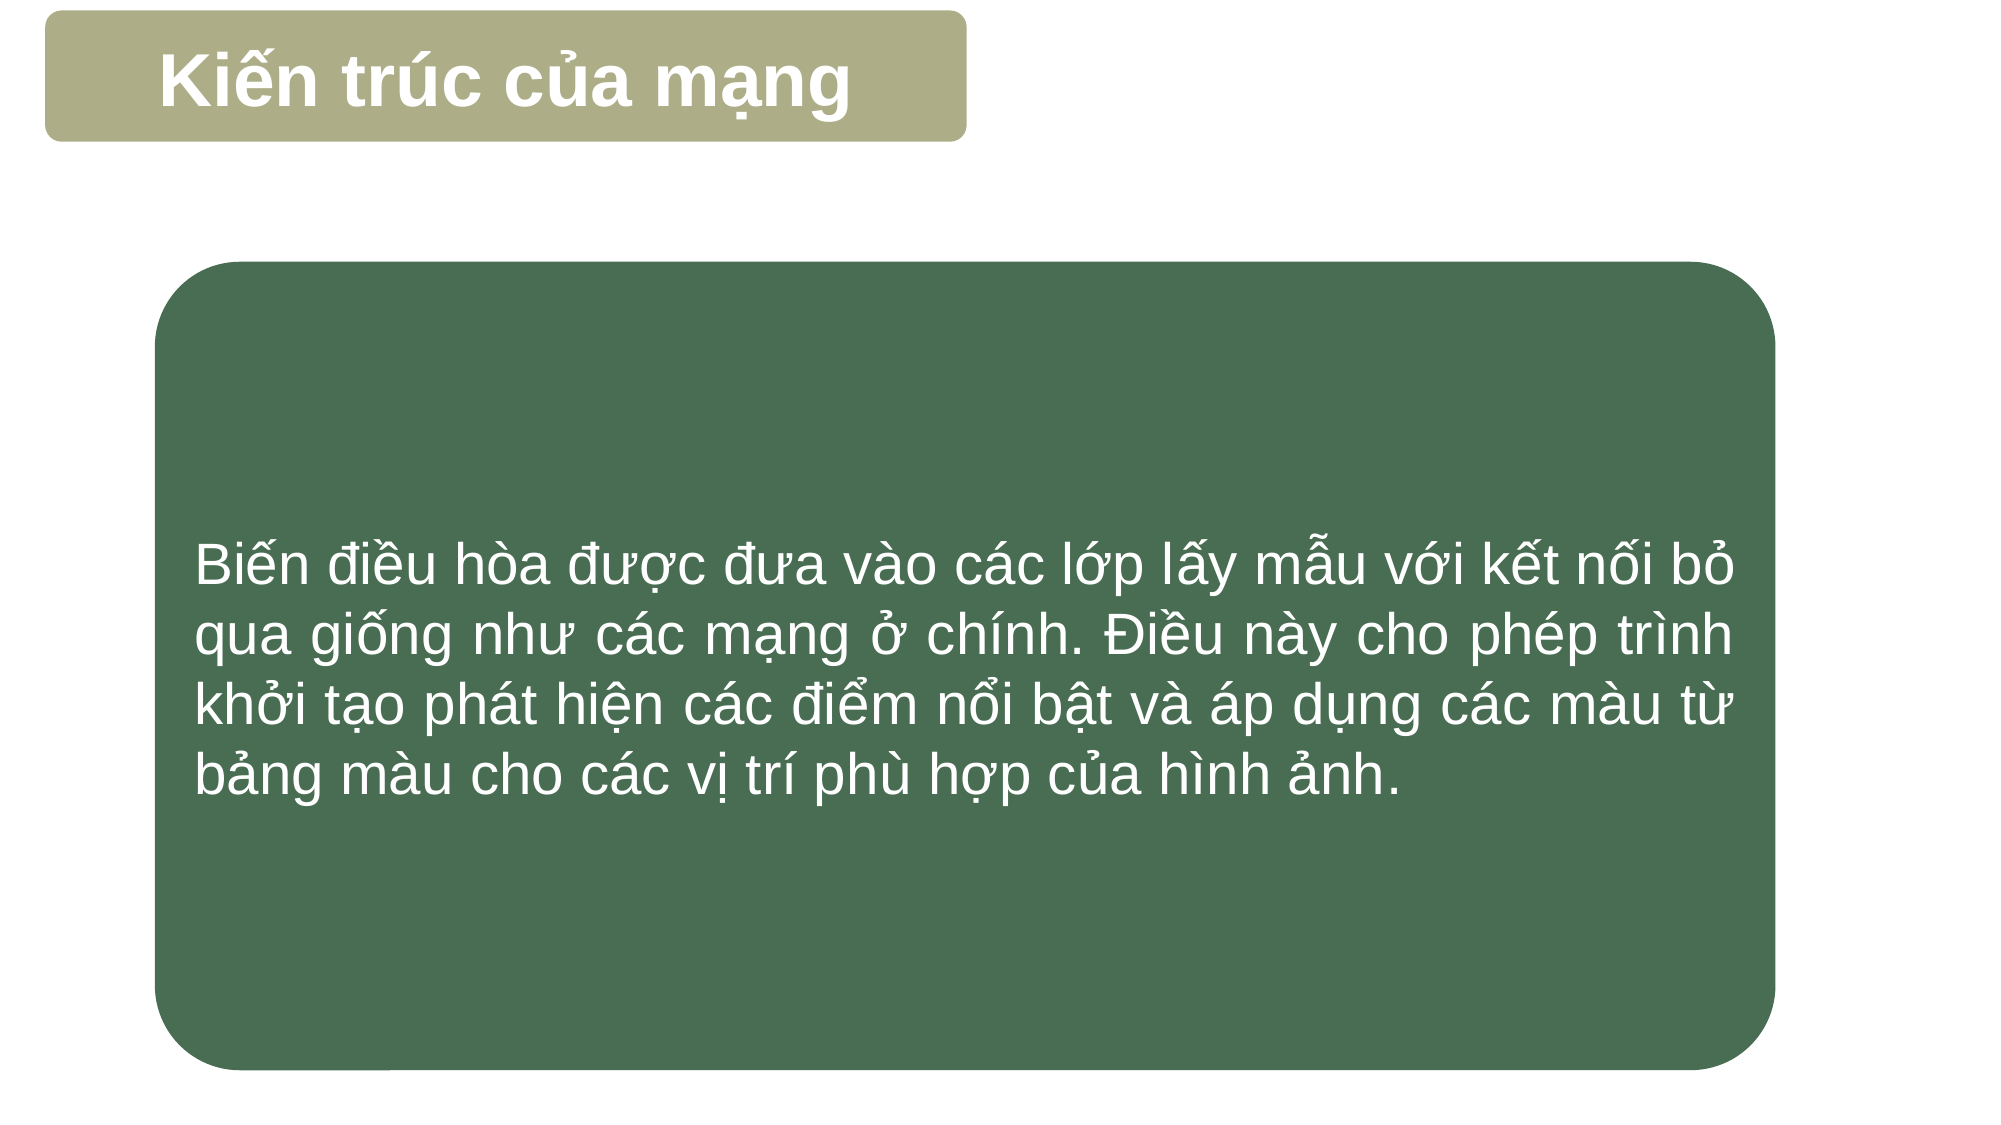

Kiến trúc của mạng
Biến điều hòa được đưa vào các lớp lấy mẫu với kết nối bỏ qua giống như các mạng ở chính. Điều này cho phép trình khởi tạo phát hiện các điểm nổi bật và áp dụng các màu từ bảng màu cho các vị trí phù hợp của hình ảnh.